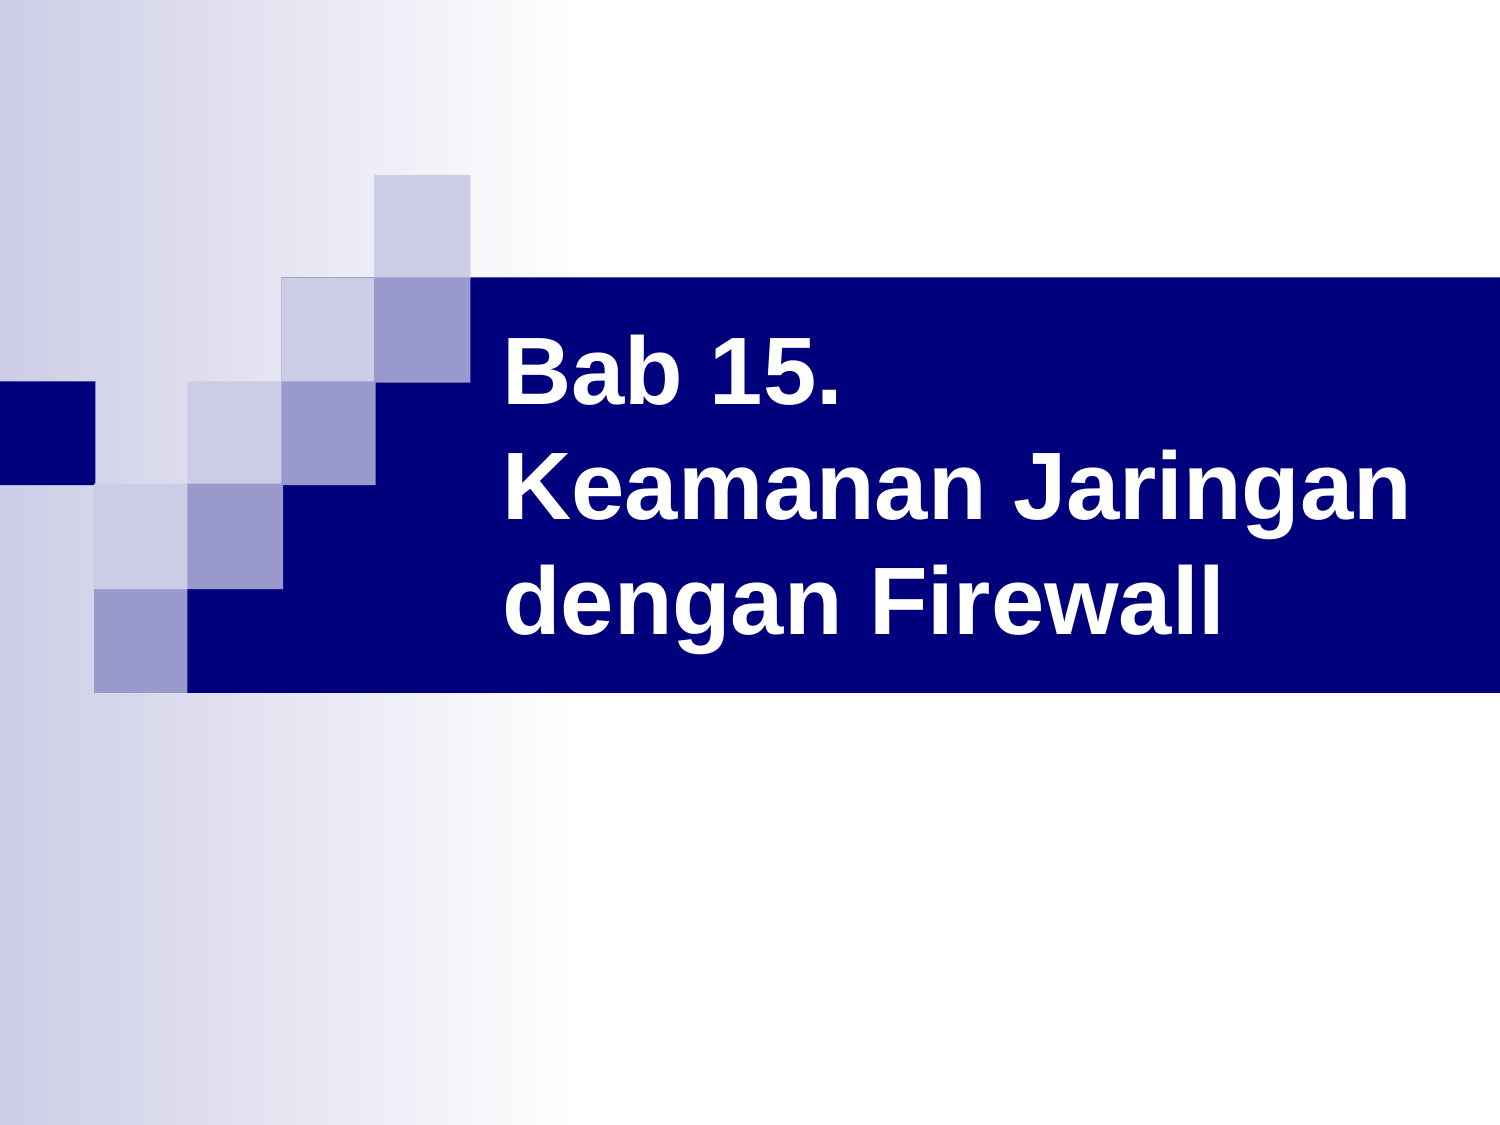

# Bab 15. Keamanan Jaringan dengan Firewall